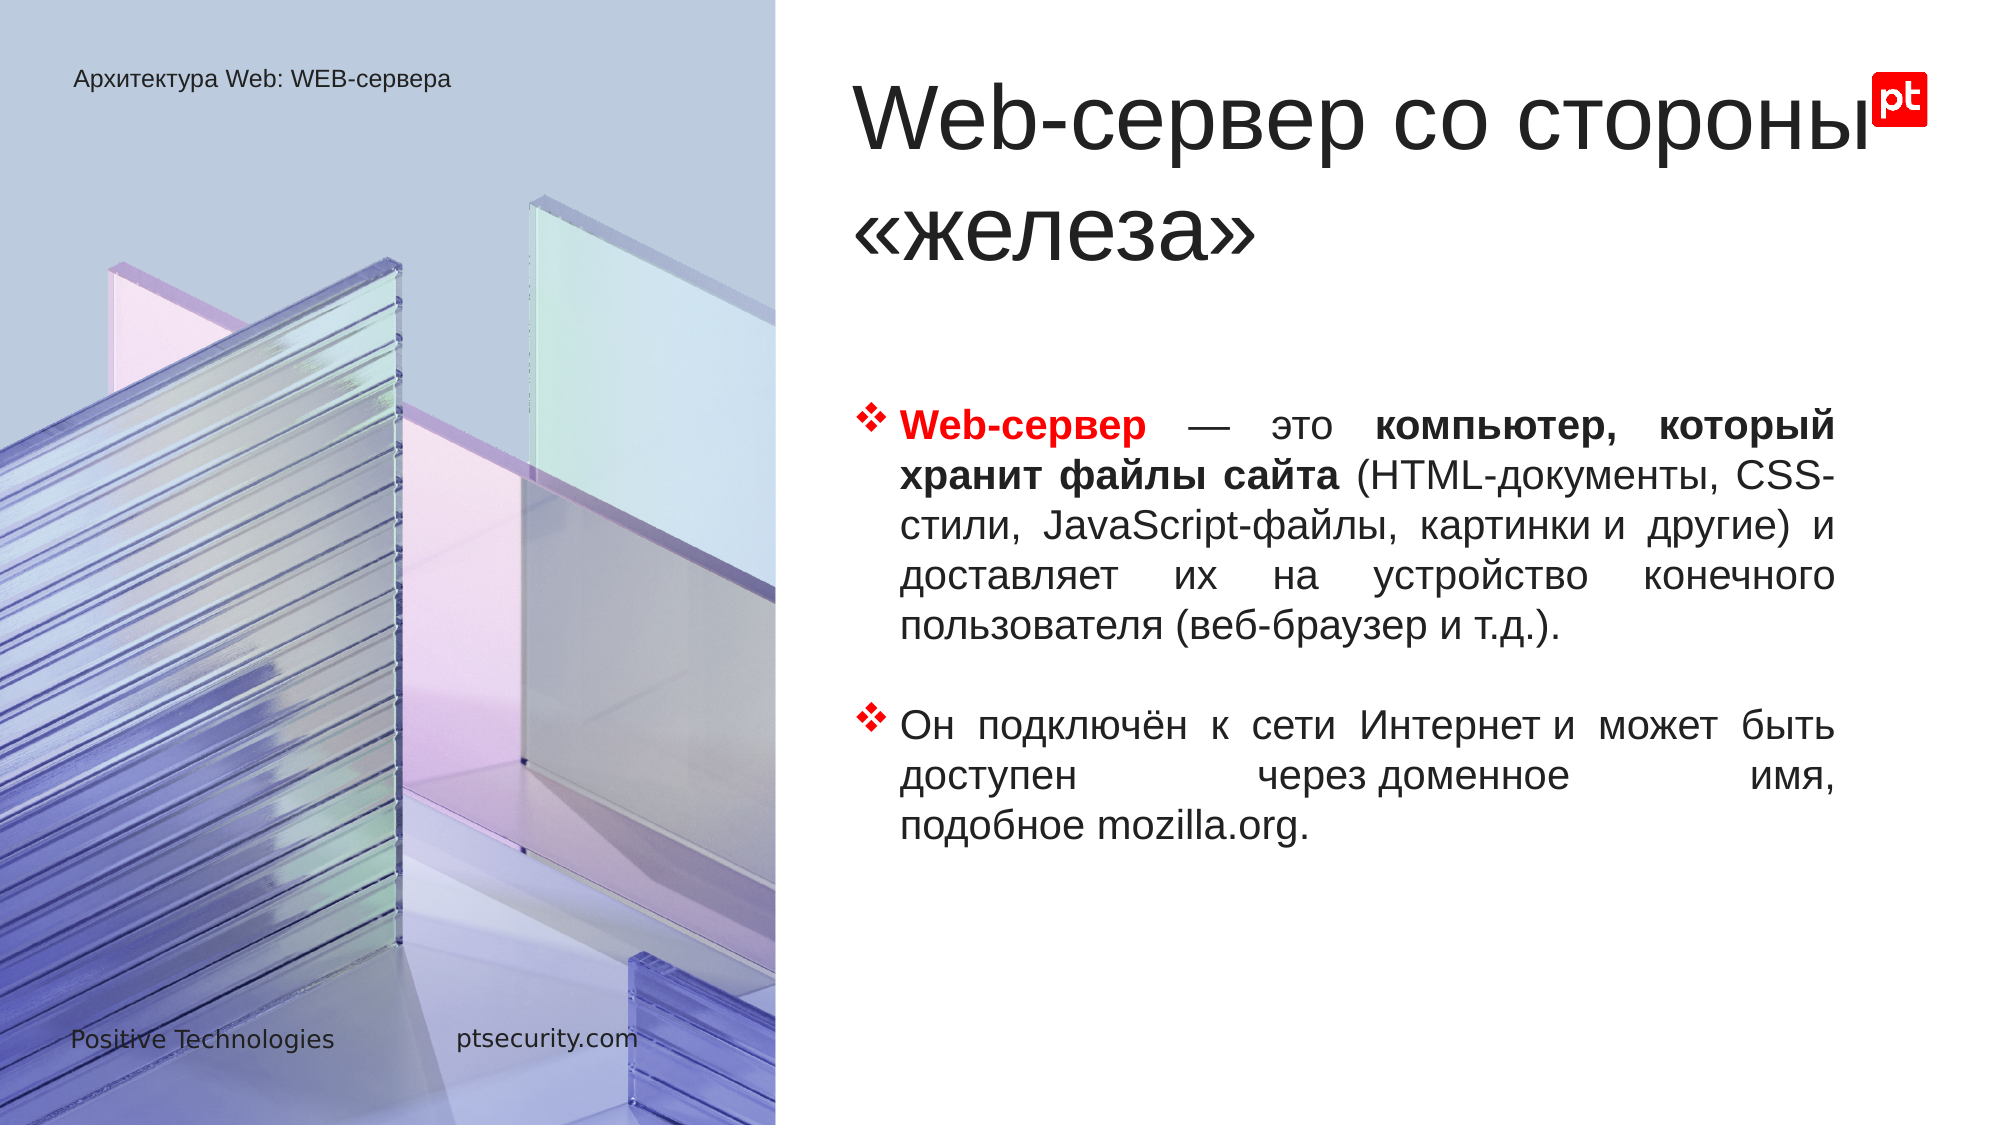

Web-сервер со стороны «железа»
Архитектура Web: WEB-сервера

Web-сервер — это компьютер, который хранит файлы сайта (HTML-документы, CSS-стили, JavaScript-файлы, картинки и другие) и доставляет их на устройство конечного пользователя (веб-браузер и т.д.).

Он подключён к сети Интернет и может быть доступен через доменное имя, подобное mozilla.org.